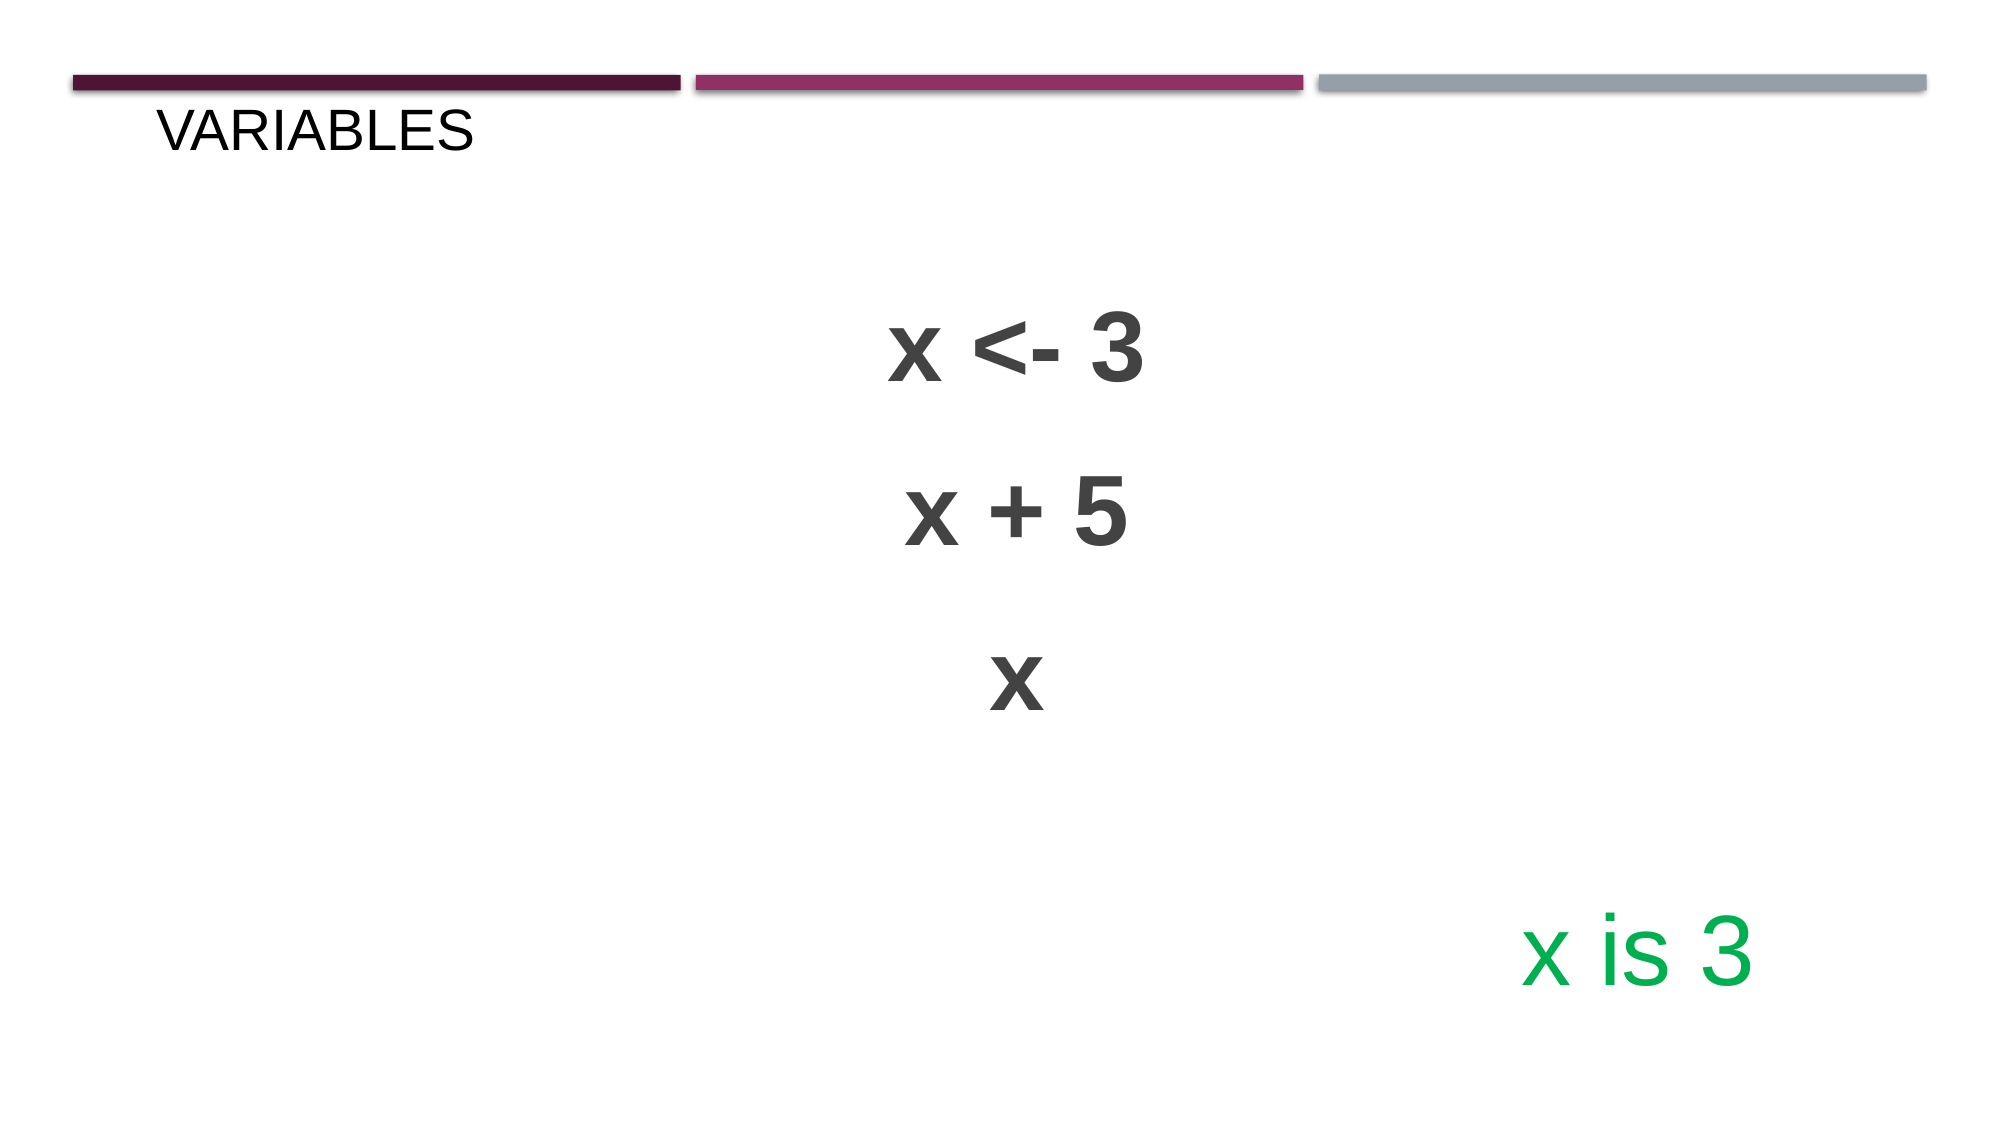

# Variables
x <- 3
x + 5
x
x is 3